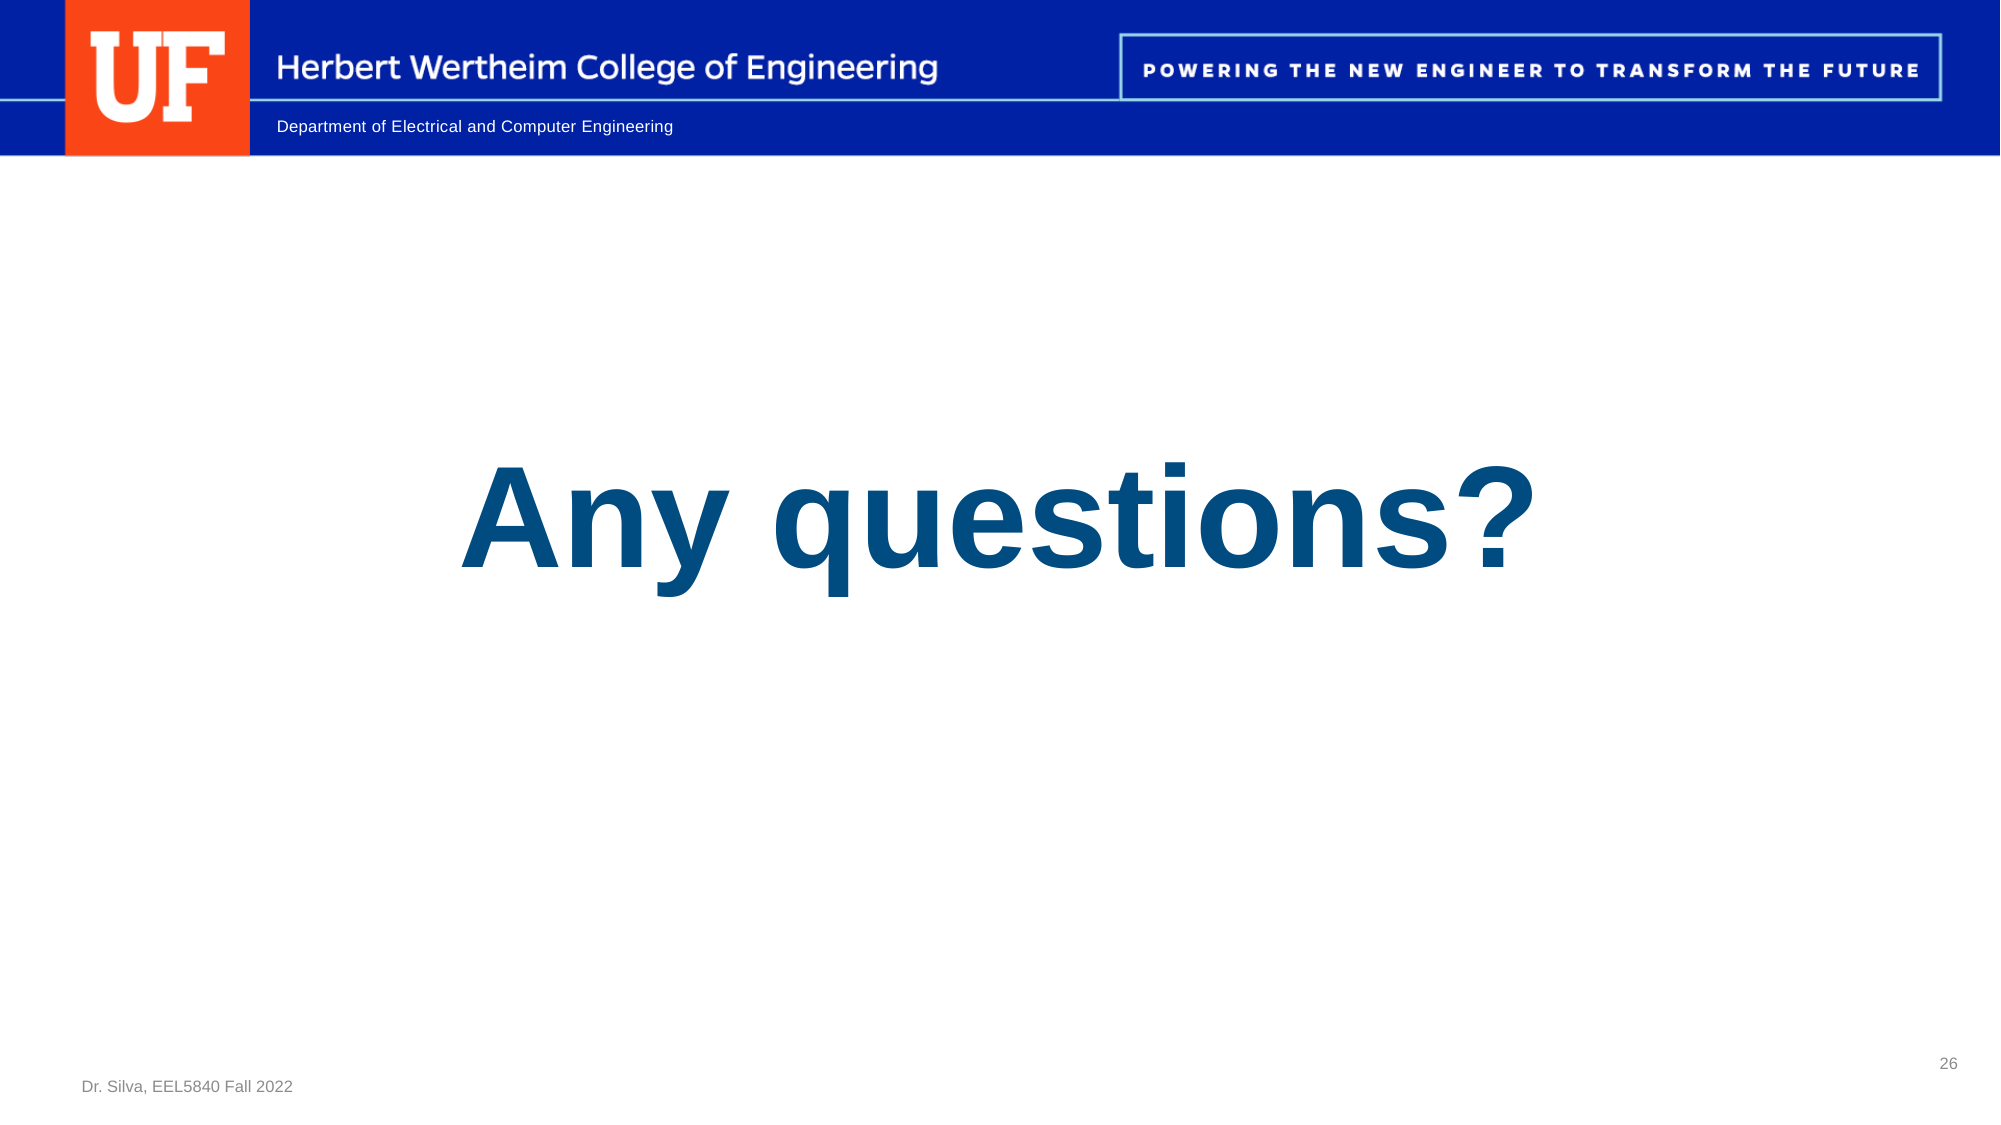

# Any questions?
26
Dr. Silva, EEL5840 Fall 2022